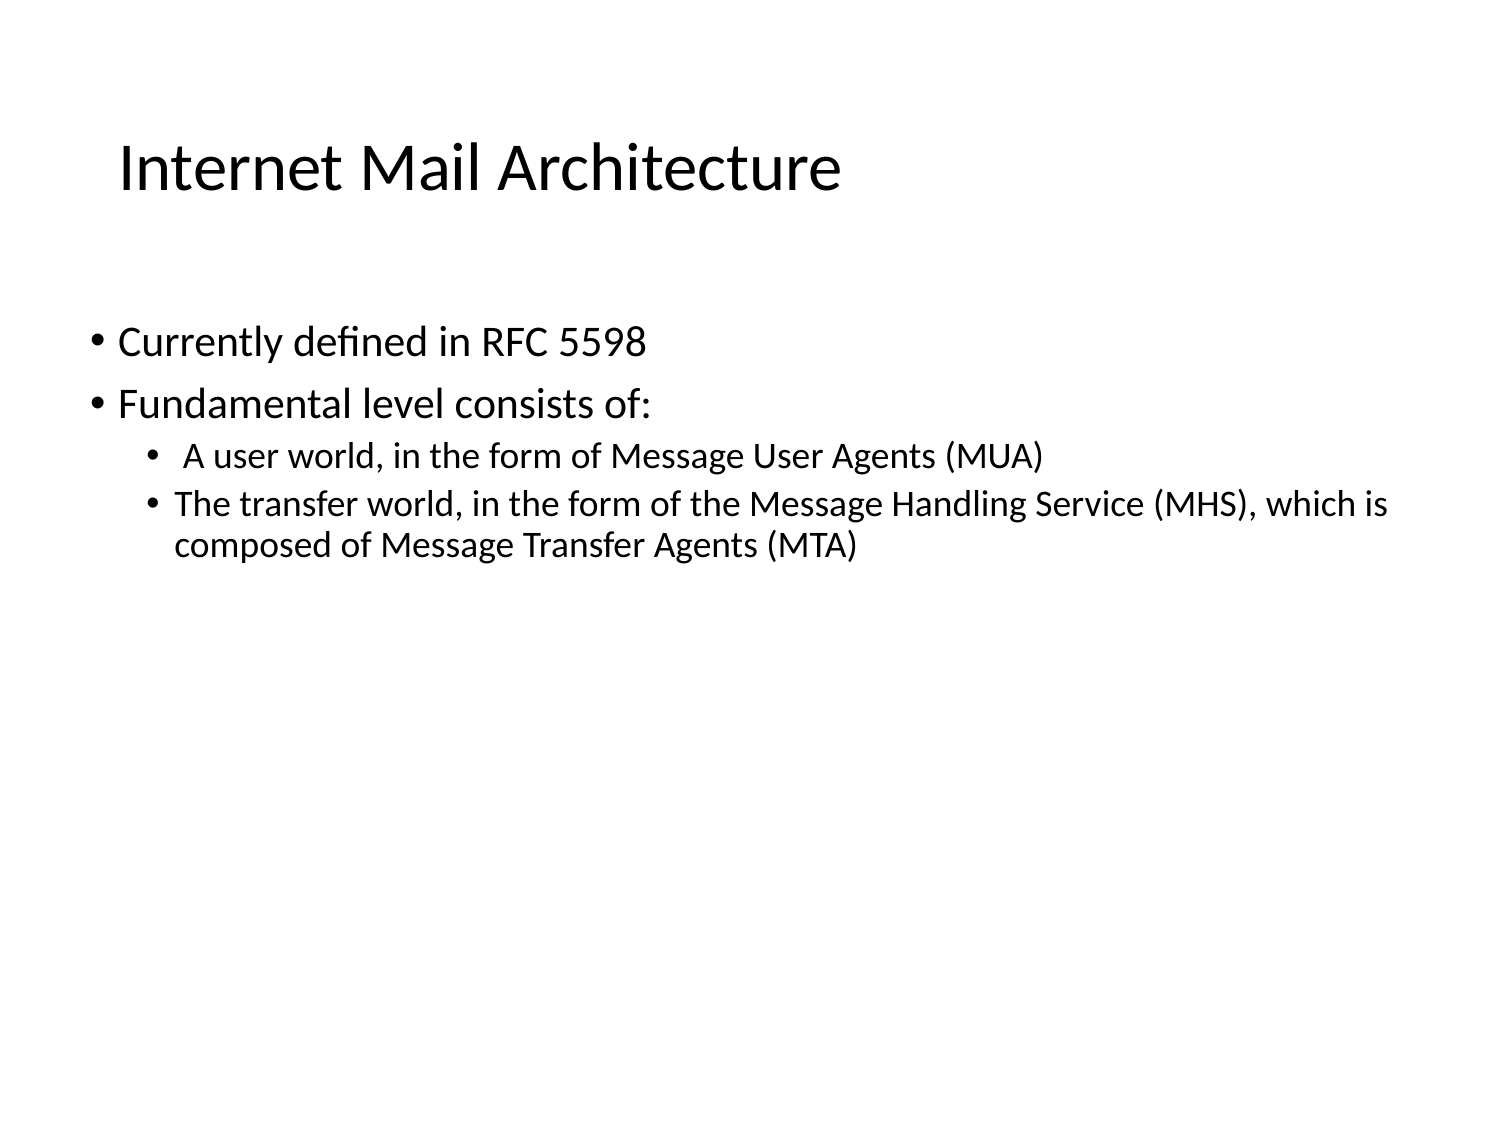

# Internet Mail Architecture
Currently defined in RFC 5598
Fundamental level consists of:
 A user world, in the form of Message User Agents (MUA)
The transfer world, in the form of the Message Handling Service (MHS), which is composed of Message Transfer Agents (MTA)